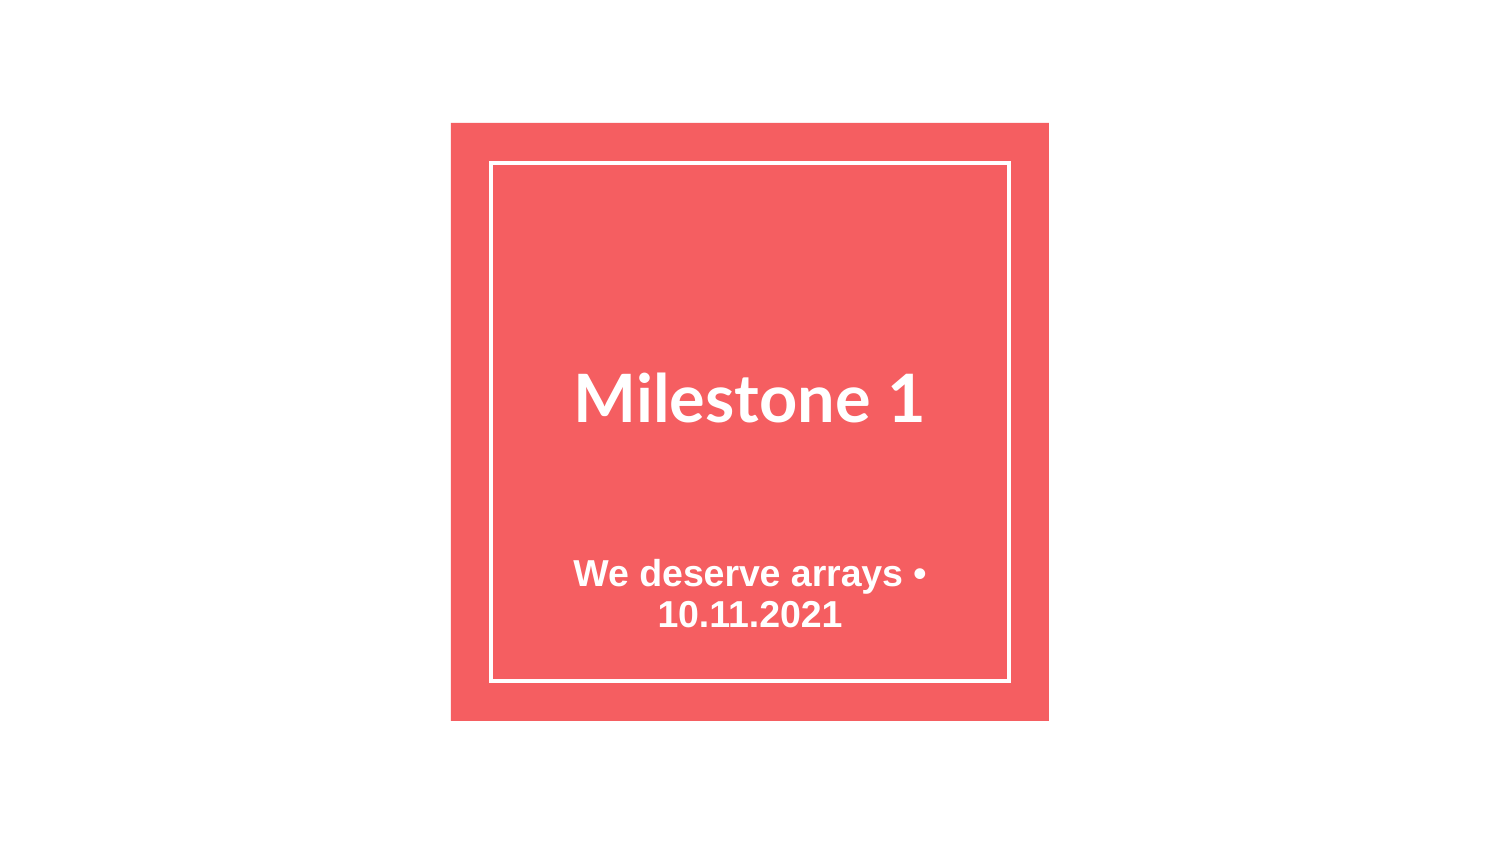

# Milestone 1
We deserve arrays • 10.11.2021